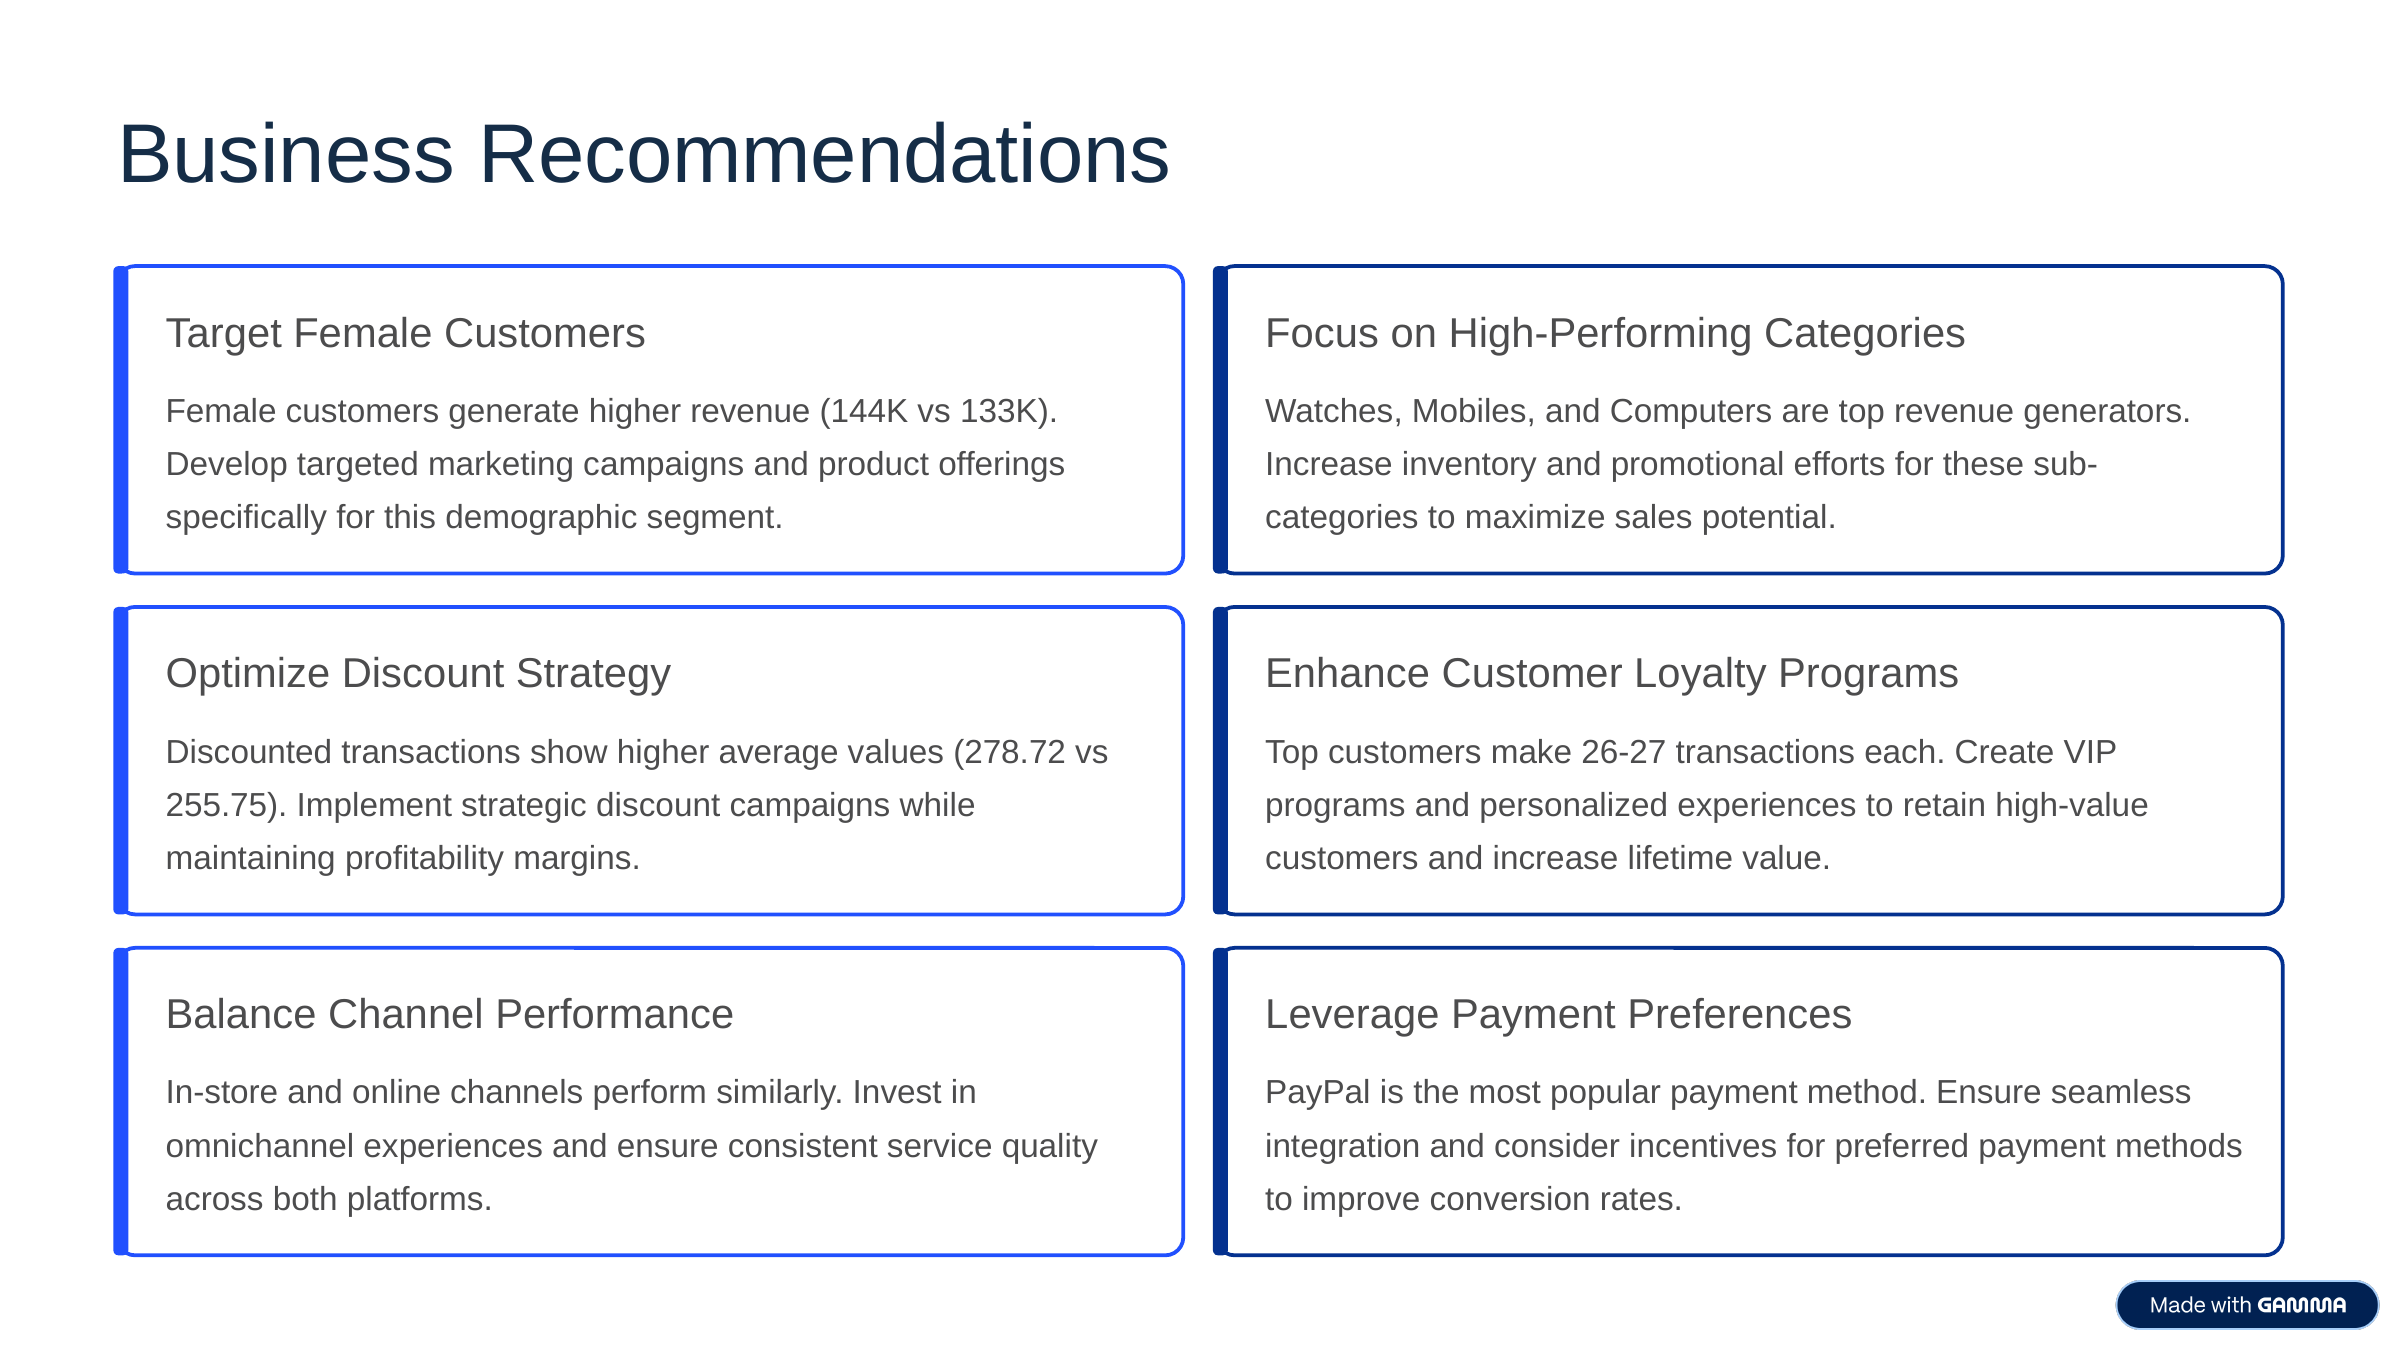

Business Recommendations

Target Female Customers
Focus on High-Performing Categories
Female customers generate higher revenue (144K vs 133K). Develop targeted marketing campaigns and product offerings specifically for this demographic segment.
Watches, Mobiles, and Computers are top revenue generators. Increase inventory and promotional efforts for these sub-categories to maximize sales potential.

Optimize Discount Strategy
Enhance Customer Loyalty Programs
Discounted transactions show higher average values (278.72 vs 255.75). Implement strategic discount campaigns while maintaining profitability margins.
Top customers make 26-27 transactions each. Create VIP programs and personalized experiences to retain high-value customers and increase lifetime value.

Balance Channel Performance
Leverage Payment Preferences
In-store and online channels perform similarly. Invest in omnichannel experiences and ensure consistent service quality across both platforms.
PayPal is the most popular payment method. Ensure seamless integration and consider incentives for preferred payment methods to improve conversion rates.